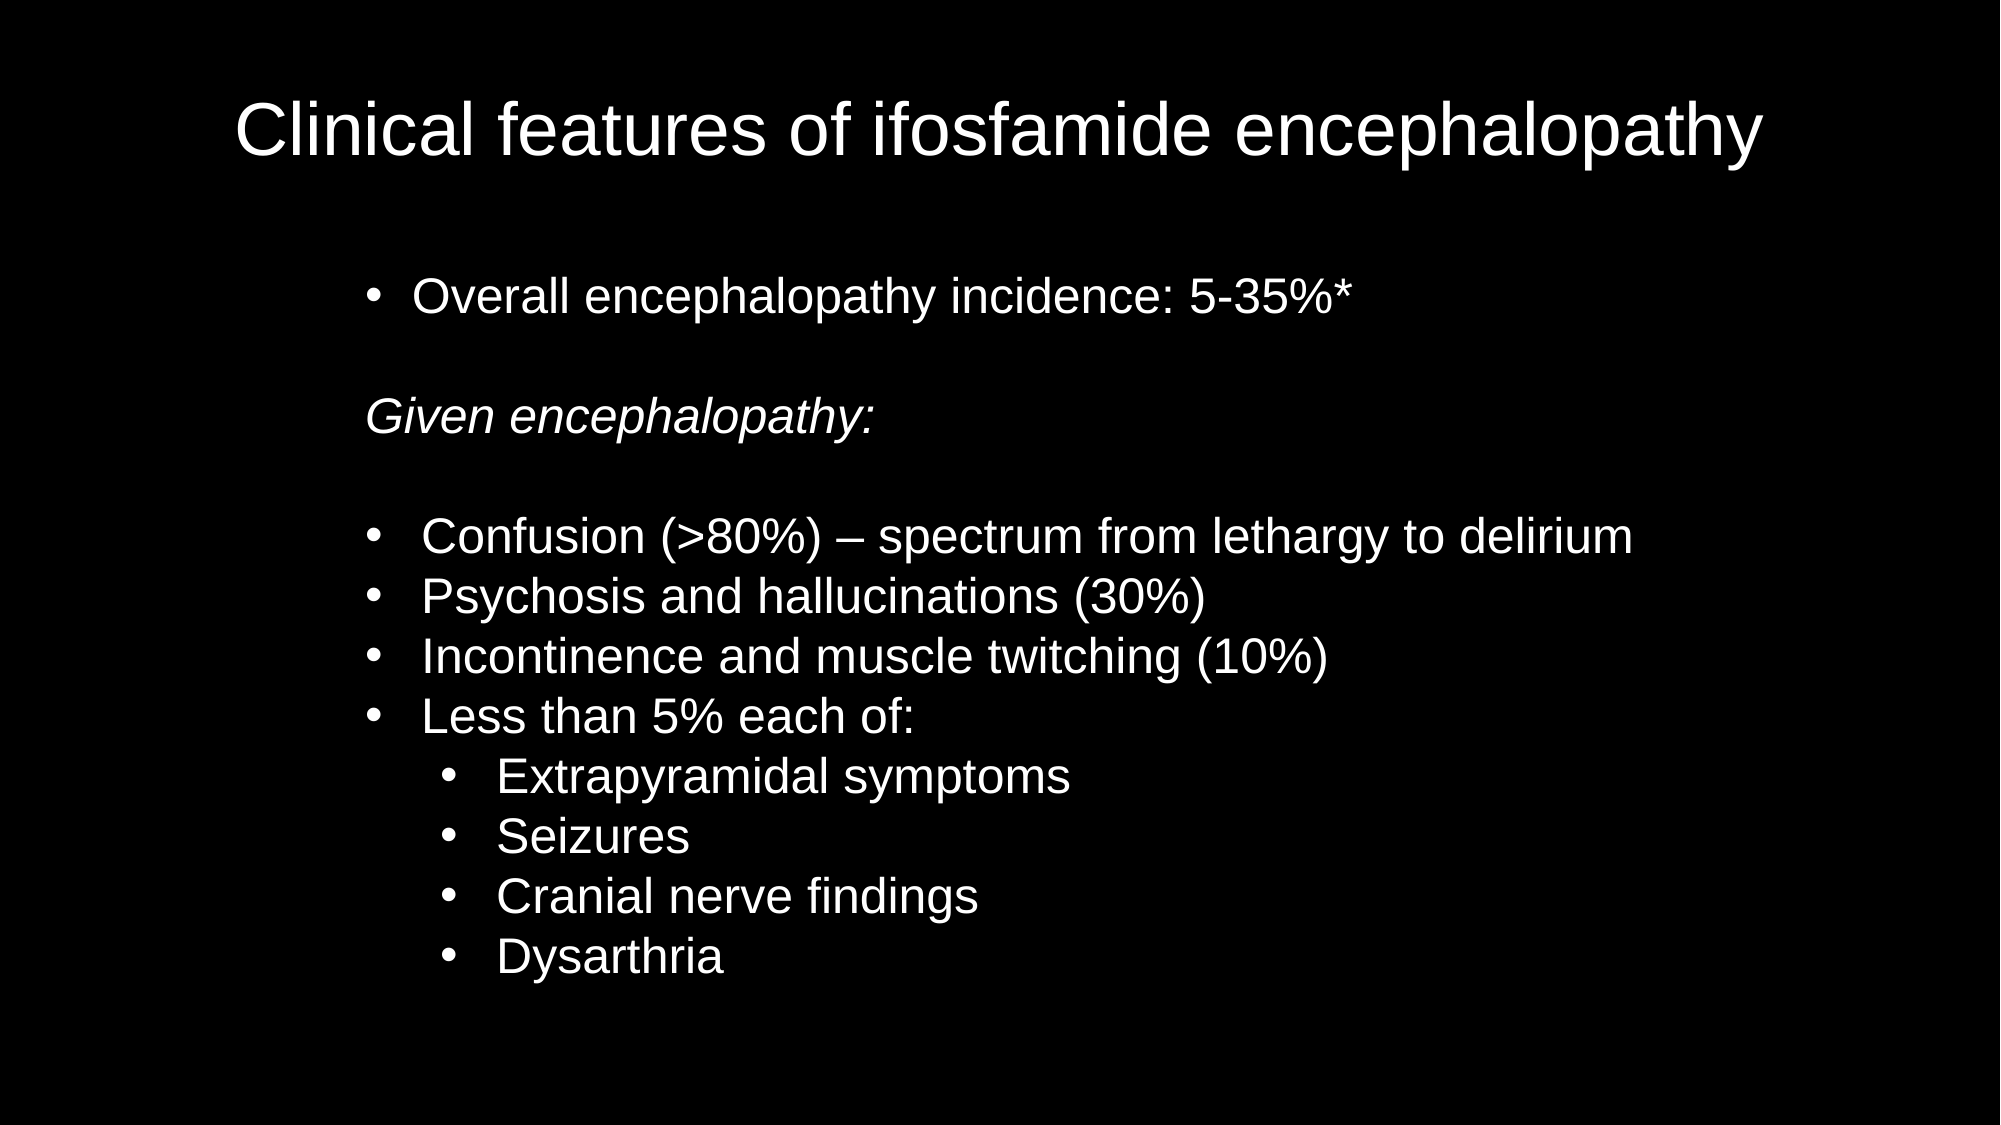

# Clinical features of ifosfamide encephalopathy
Overall encephalopathy incidence: 5-35%*
Given encephalopathy:
Confusion (>80%) – spectrum from lethargy to delirium
Psychosis and hallucinations (30%)
Incontinence and muscle twitching (10%)
Less than 5% each of:
Extrapyramidal symptoms
Seizures
Cranial nerve findings
Dysarthria